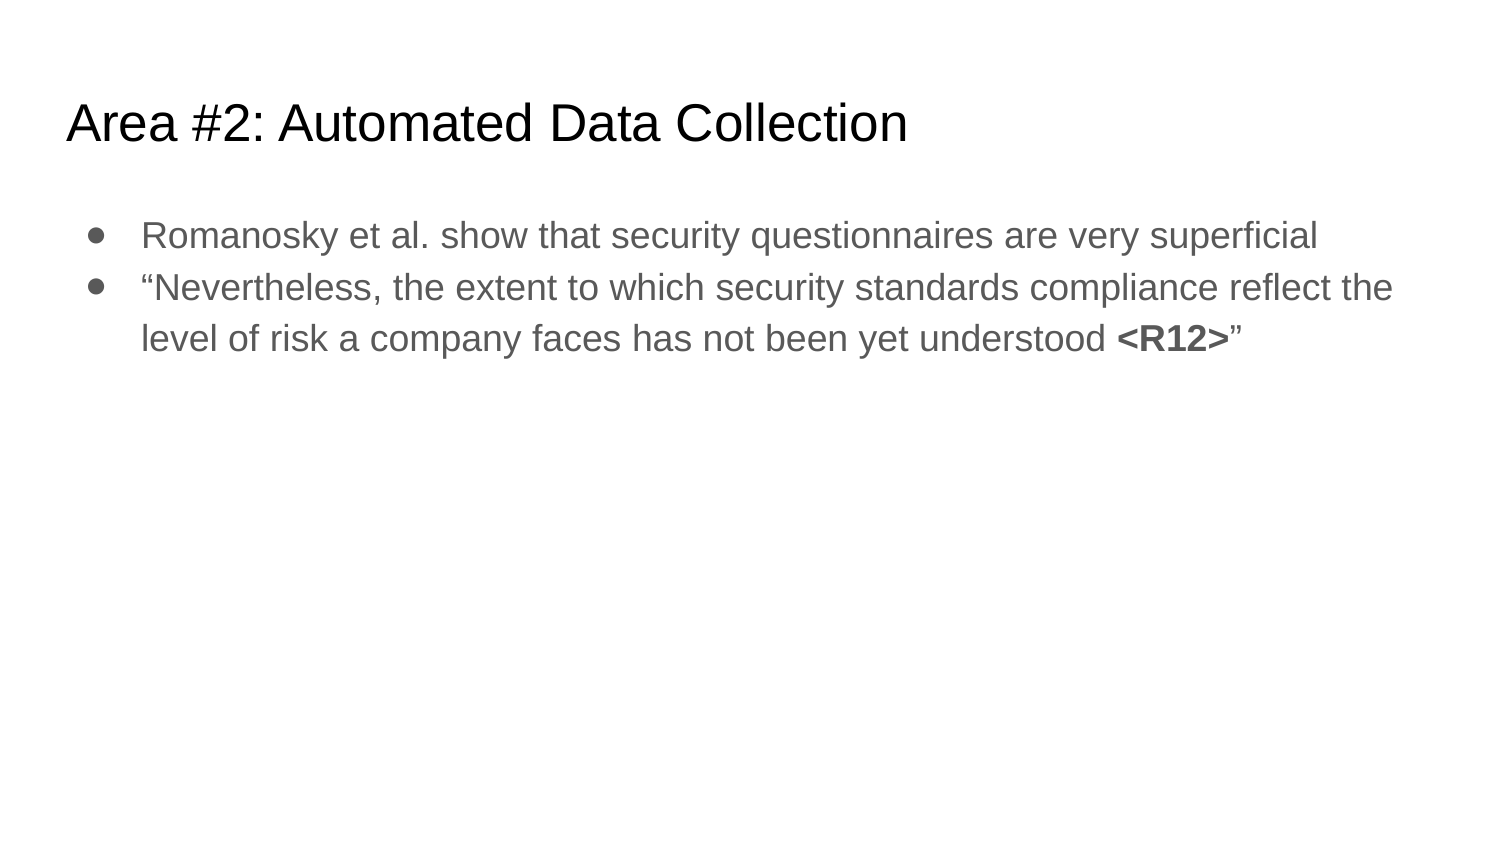

# Area #2: Automated Data Collection
Romanosky et al. show that security questionnaires are very superficial
“Nevertheless, the extent to which security standards compliance reflect the level of risk a company faces has not been yet understood <R12>”